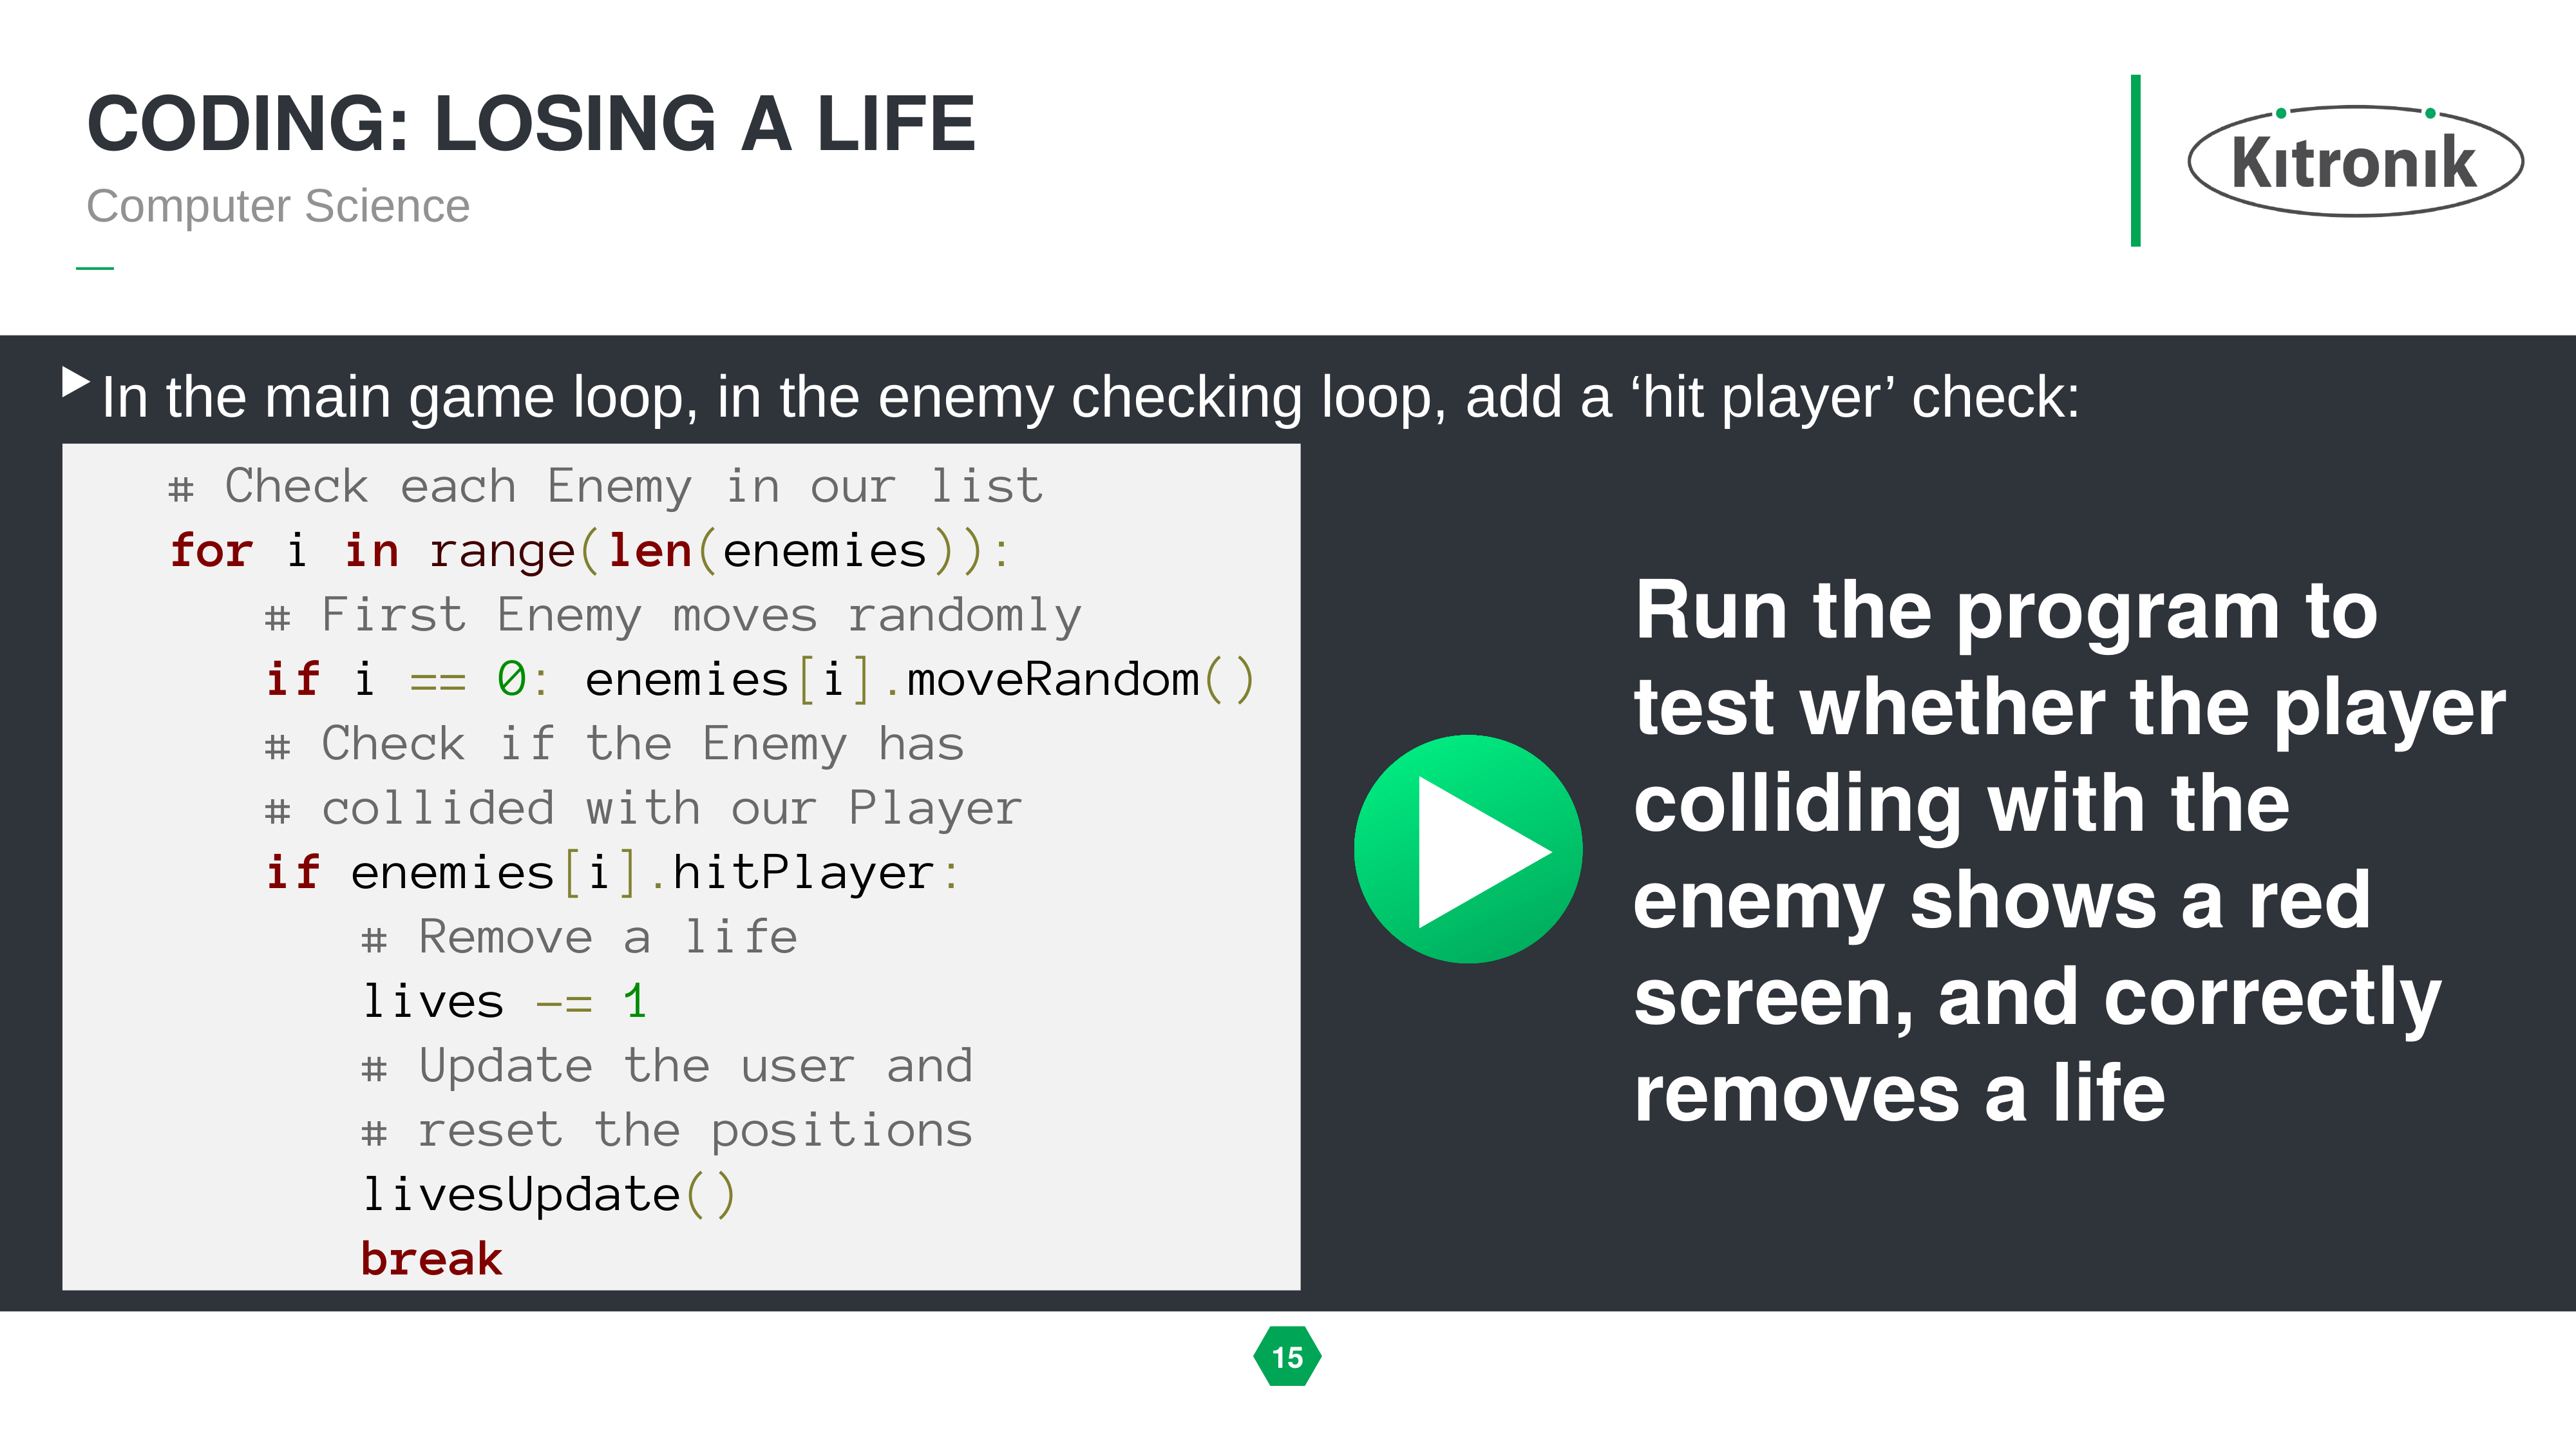

# Coding: losing a life
Computer Science

In the main game loop, in the enemy checking loop, add a ‘hit player’ check:
	# Check each Enemy in our list
	for i in range(len(enemies)):
		# First Enemy moves randomly
		if i == 0: enemies[i].moveRandom()
		# Check if the Enemy has
		# collided with our Player
		if enemies[i].hitPlayer:
			# Remove a life
			lives -= 1
			# Update the user and
			# reset the positions
			livesUpdate()
			break
Run the program to test whether the player colliding with the enemy shows a red screen, and correctly removes a life

15